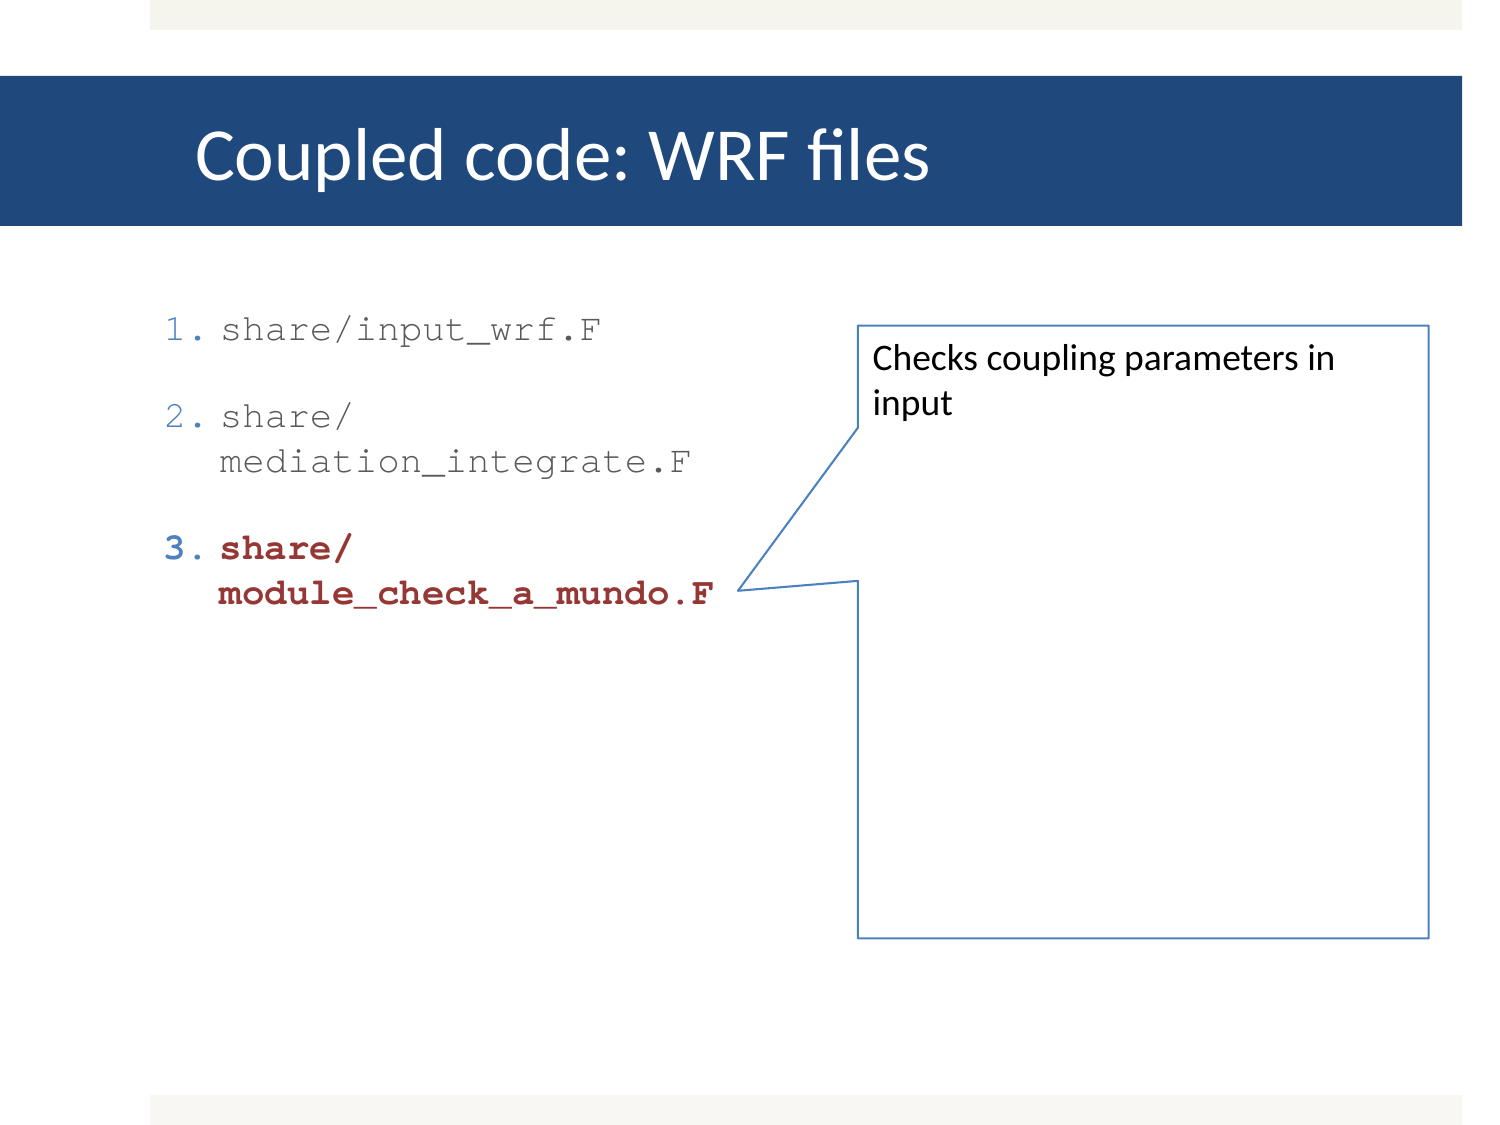

# Coupled code: WRF files
share/input_wrf.F
share/mediation_integrate.F
share/module_check_a_mundo.F

Checks coupling parameters in input